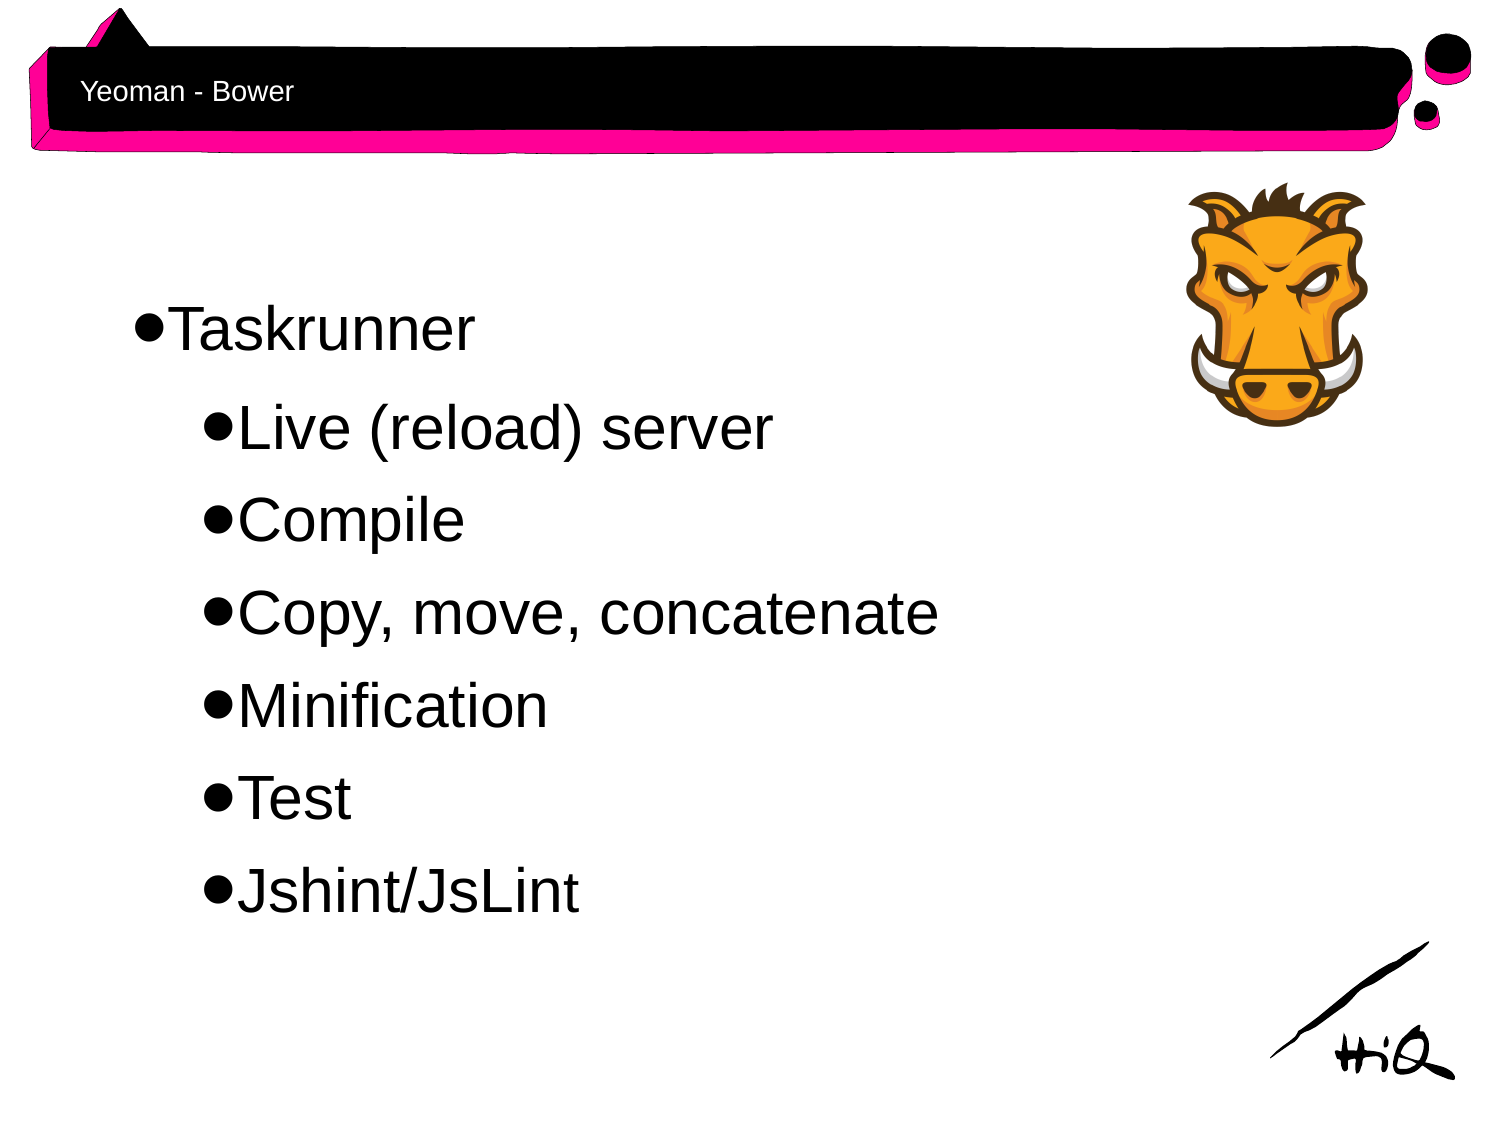

# Yeoman - Bower

Taskrunner
Live (reload) server
Compile
Copy, move, concatenate
Minification
Test
Jshint/JsLint